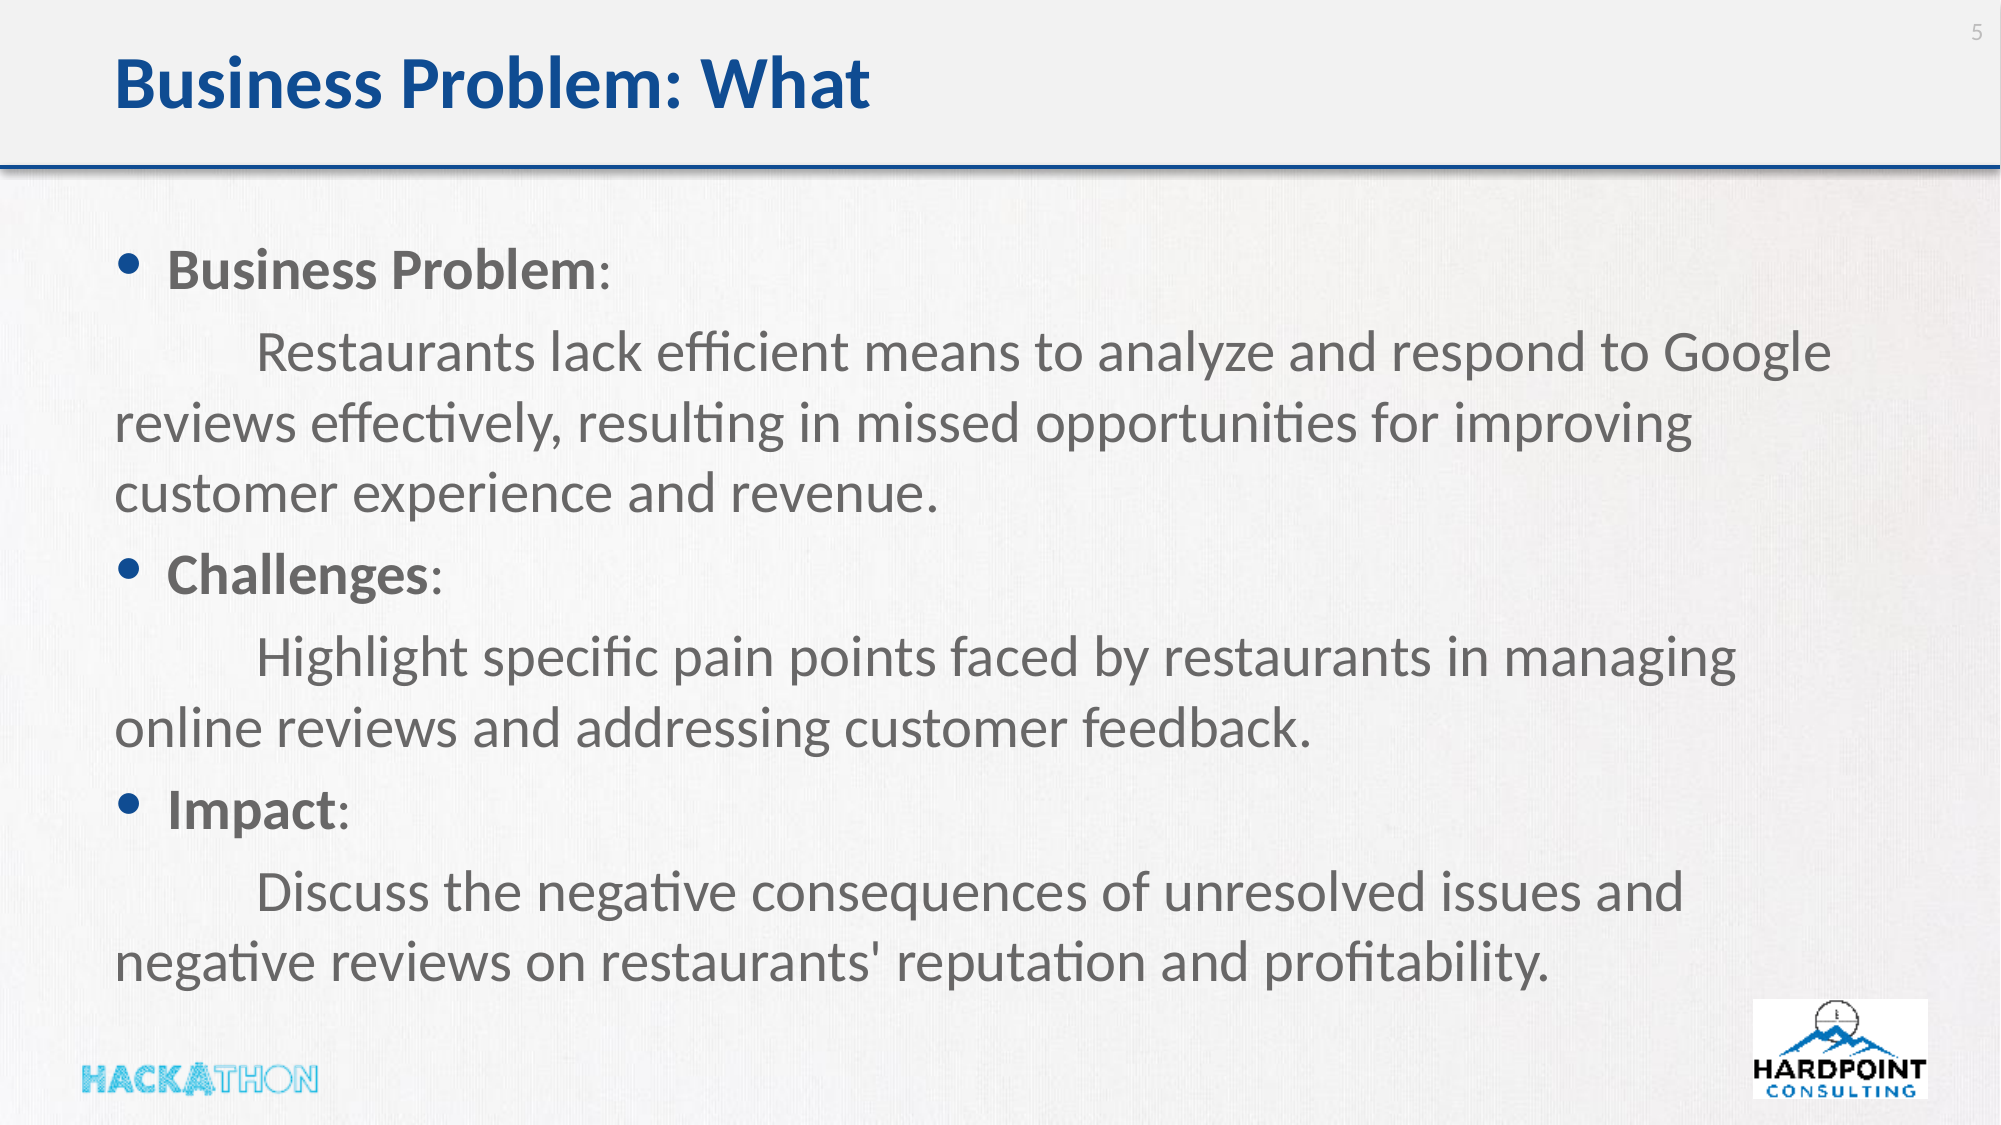

5
# Business Problem: What
Business Problem:
	Restaurants lack efficient means to analyze and respond to Google reviews effectively, resulting in missed opportunities for improving customer experience and revenue.
Challenges:
	Highlight specific pain points faced by restaurants in managing online reviews and addressing customer feedback.
Impact:
	Discuss the negative consequences of unresolved issues and negative reviews on restaurants' reputation and profitability.